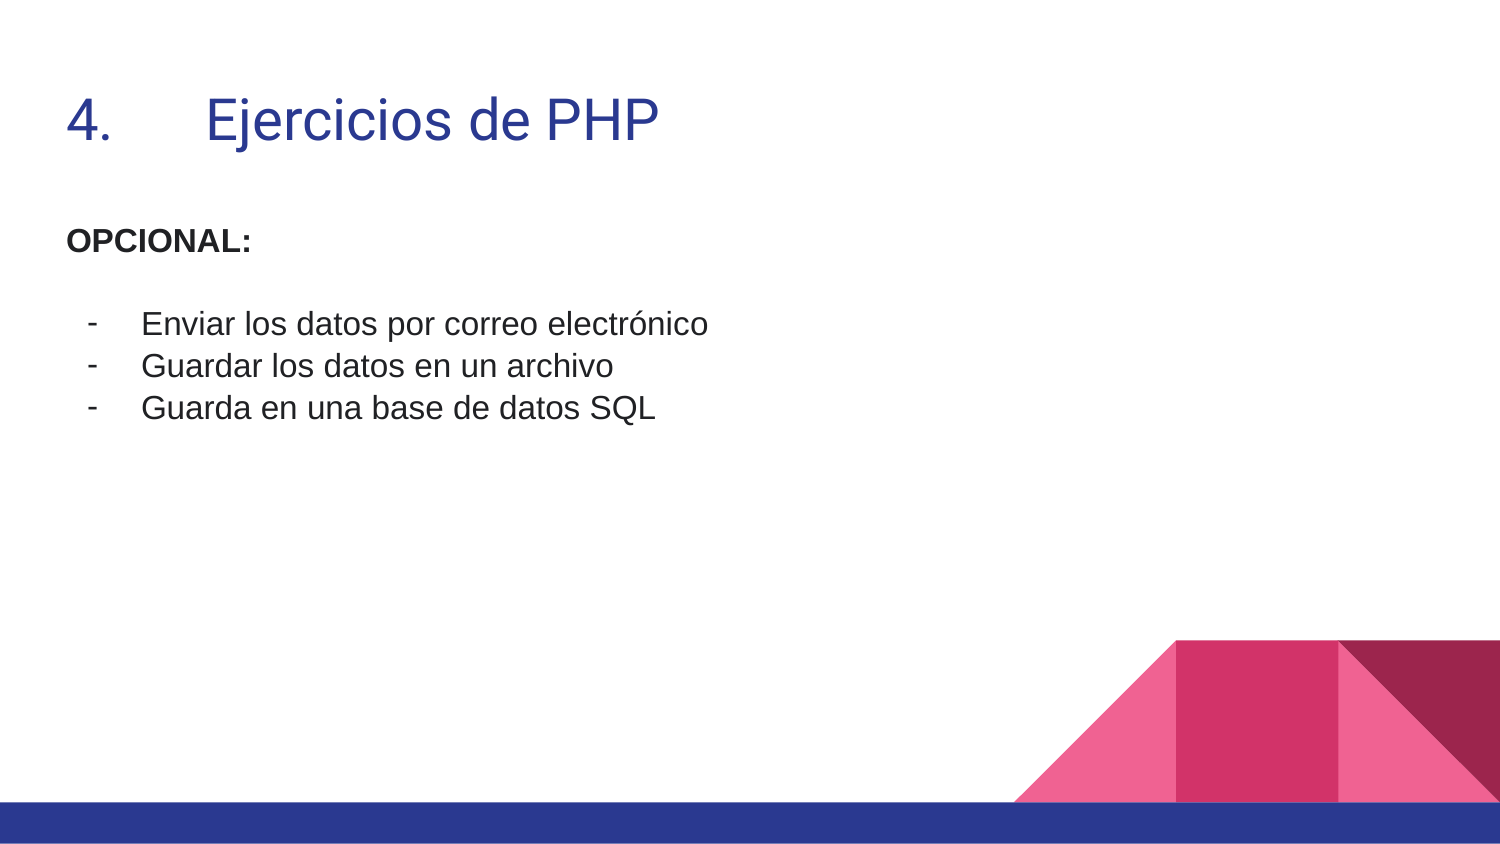

# 4.	Ejercicios de PHP
OPCIONAL:

Enviar los datos por correo electrónico
Guardar los datos en un archivo
Guarda en una base de datos SQL